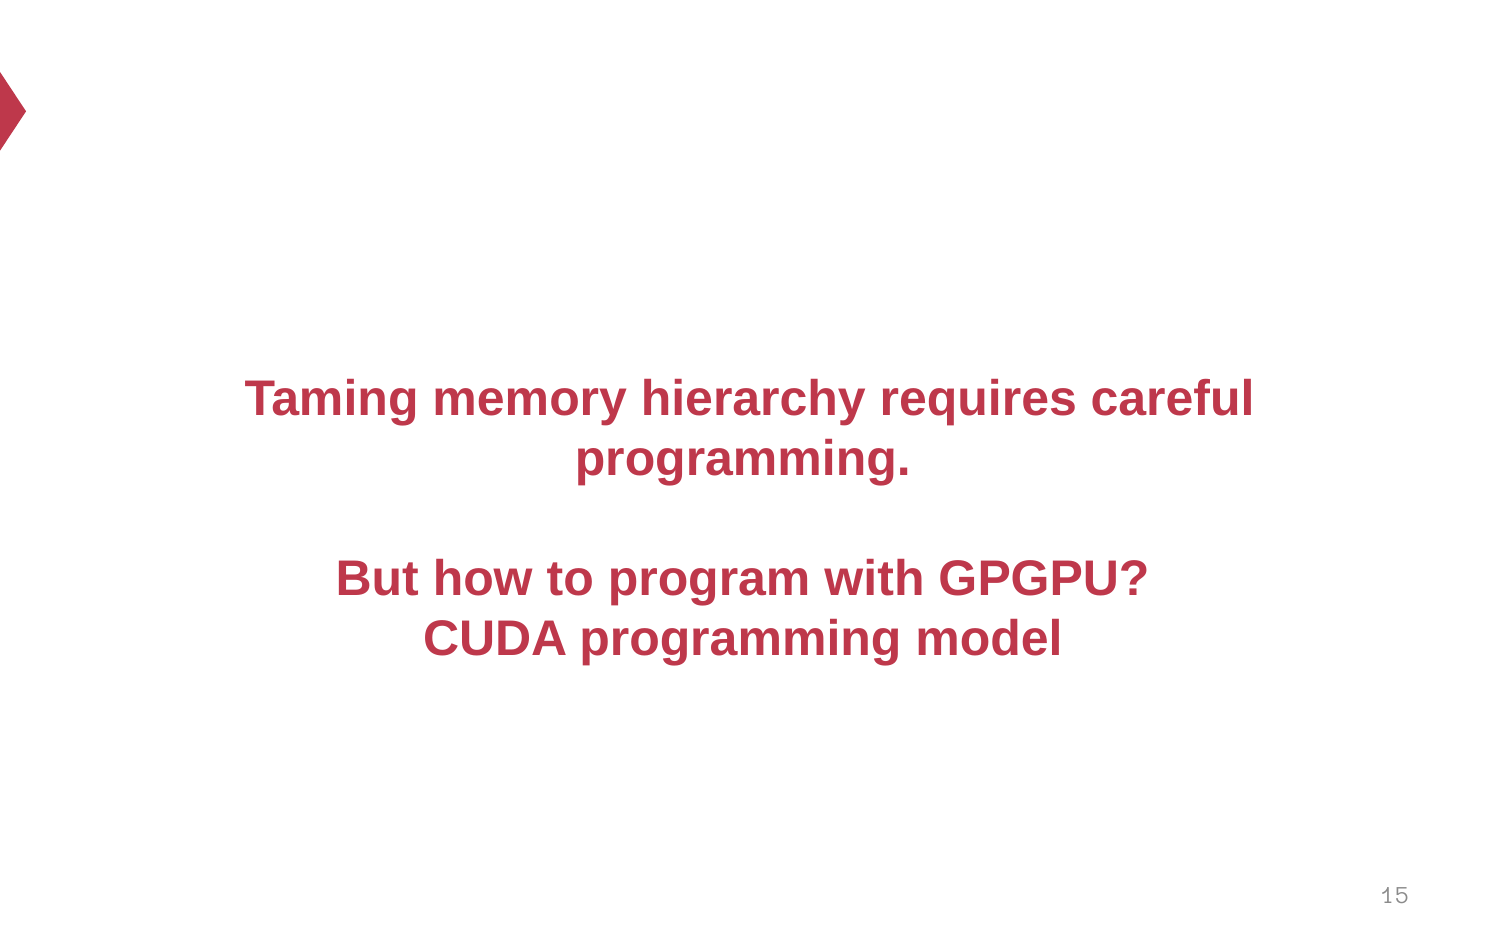

# Taming memory hierarchy requires careful programming. But how to program with GPGPU? CUDA programming model
15